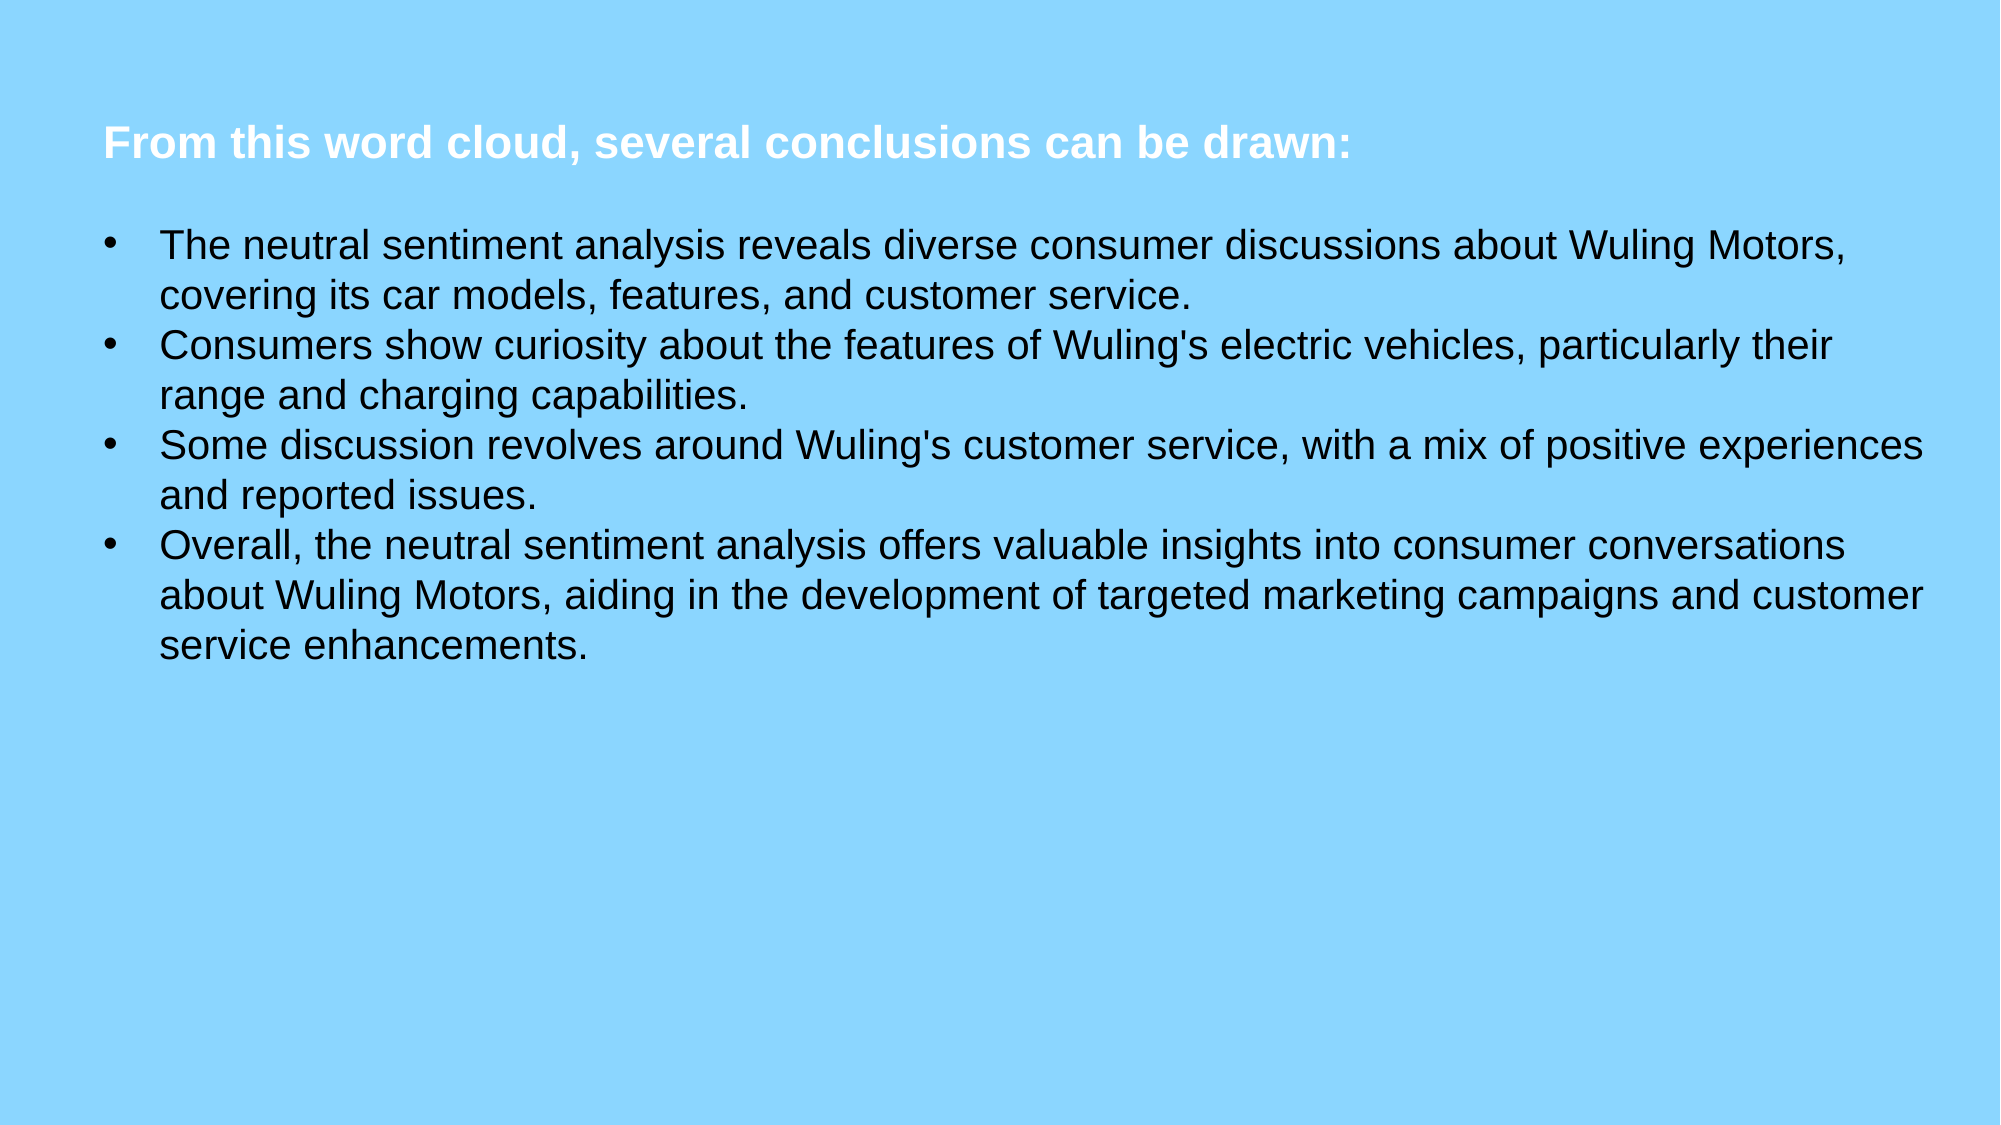

From this word cloud, several conclusions can be drawn:

The neutral sentiment analysis reveals diverse consumer discussions about Wuling Motors, covering its car models, features, and customer service.
Consumers show curiosity about the features of Wuling's electric vehicles, particularly their range and charging capabilities.
Some discussion revolves around Wuling's customer service, with a mix of positive experiences and reported issues.
Overall, the neutral sentiment analysis offers valuable insights into consumer conversations about Wuling Motors, aiding in the development of targeted marketing campaigns and customer service enhancements.